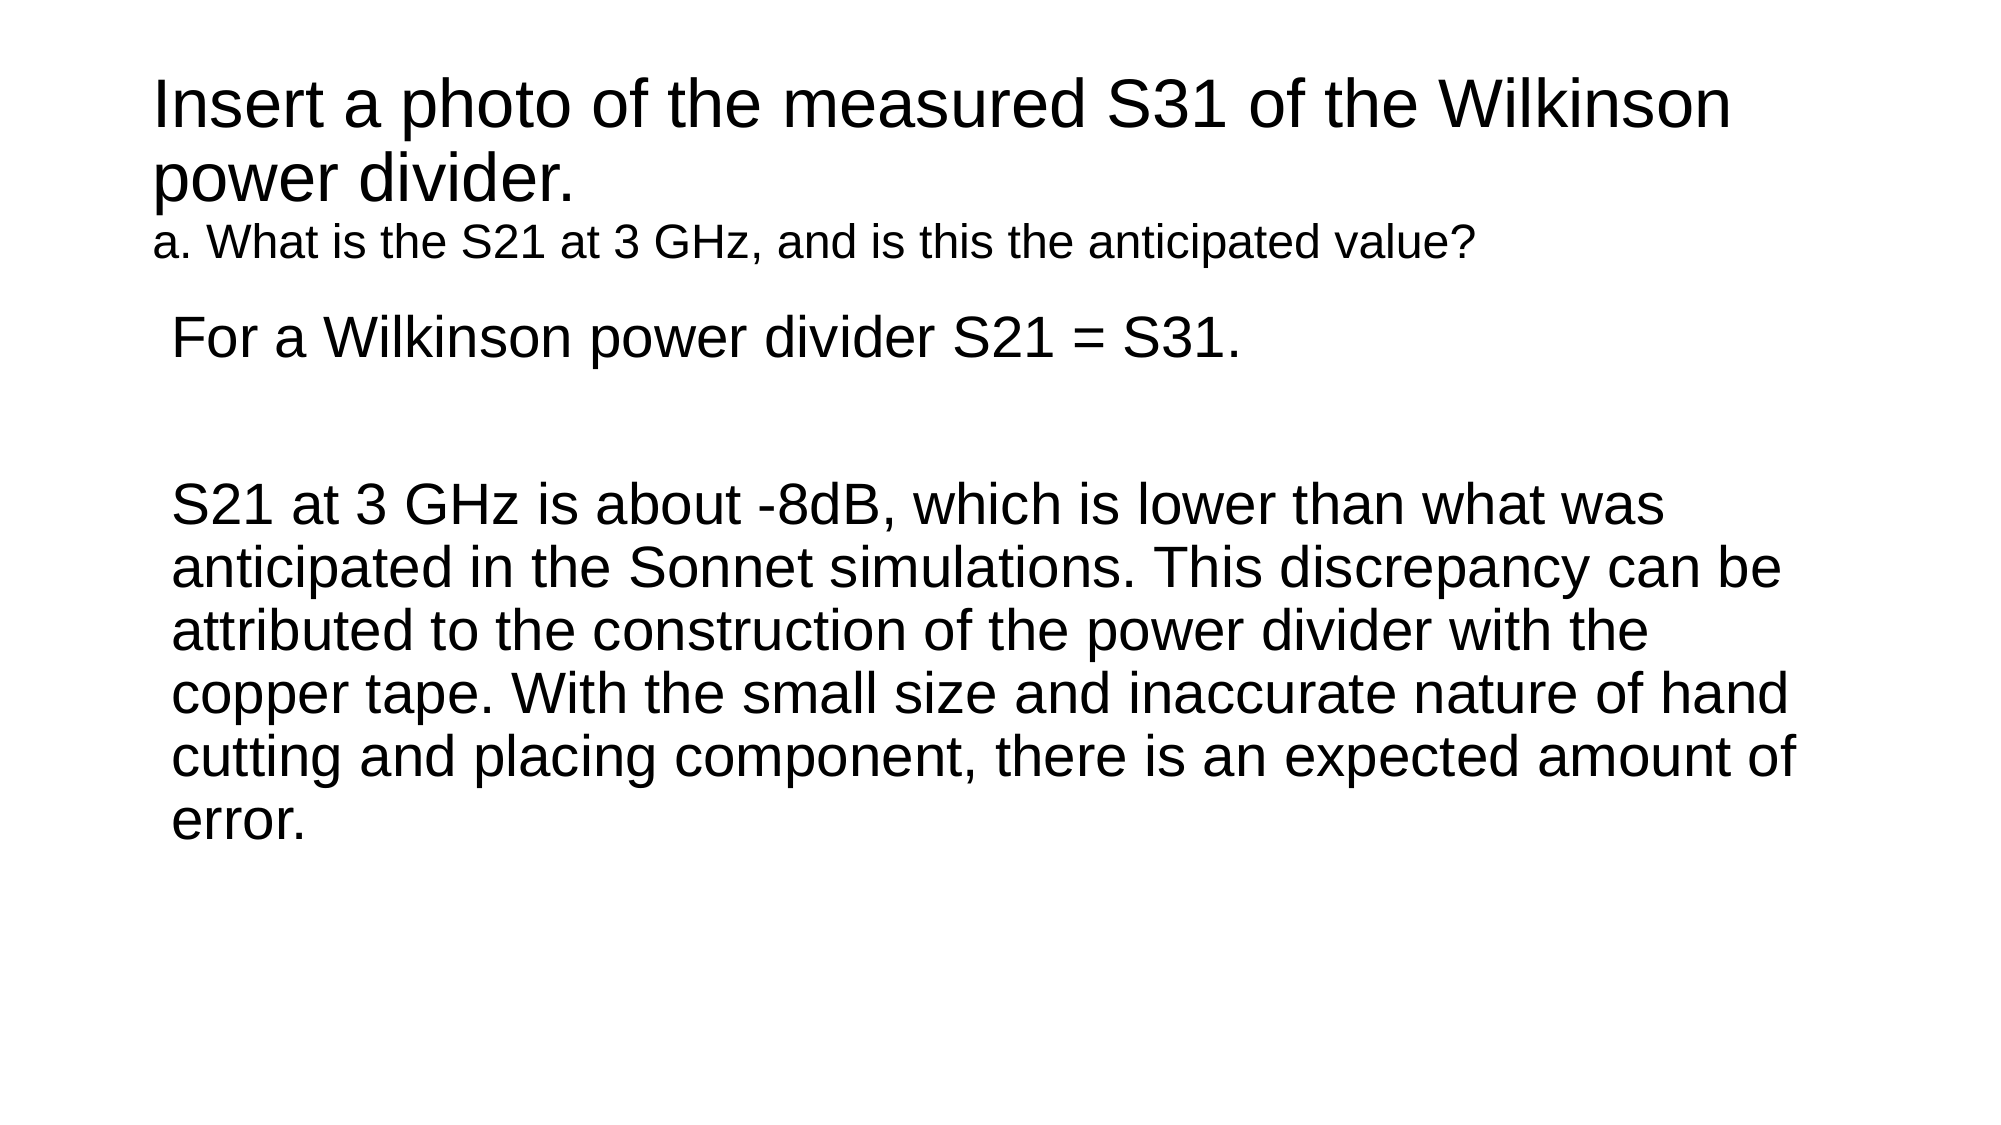

# Insert a photo of the measured S31 of the Wilkinson power divider. a. What is the S21 at 3 GHz, and is this the anticipated value?
For a Wilkinson power divider S21 = S31.

S21 at 3 GHz is about -8dB, which is lower than what was anticipated in the Sonnet simulations. This discrepancy can be attributed to the construction of the power divider with the copper tape. With the small size and inaccurate nature of hand cutting and placing component, there is an expected amount of error.